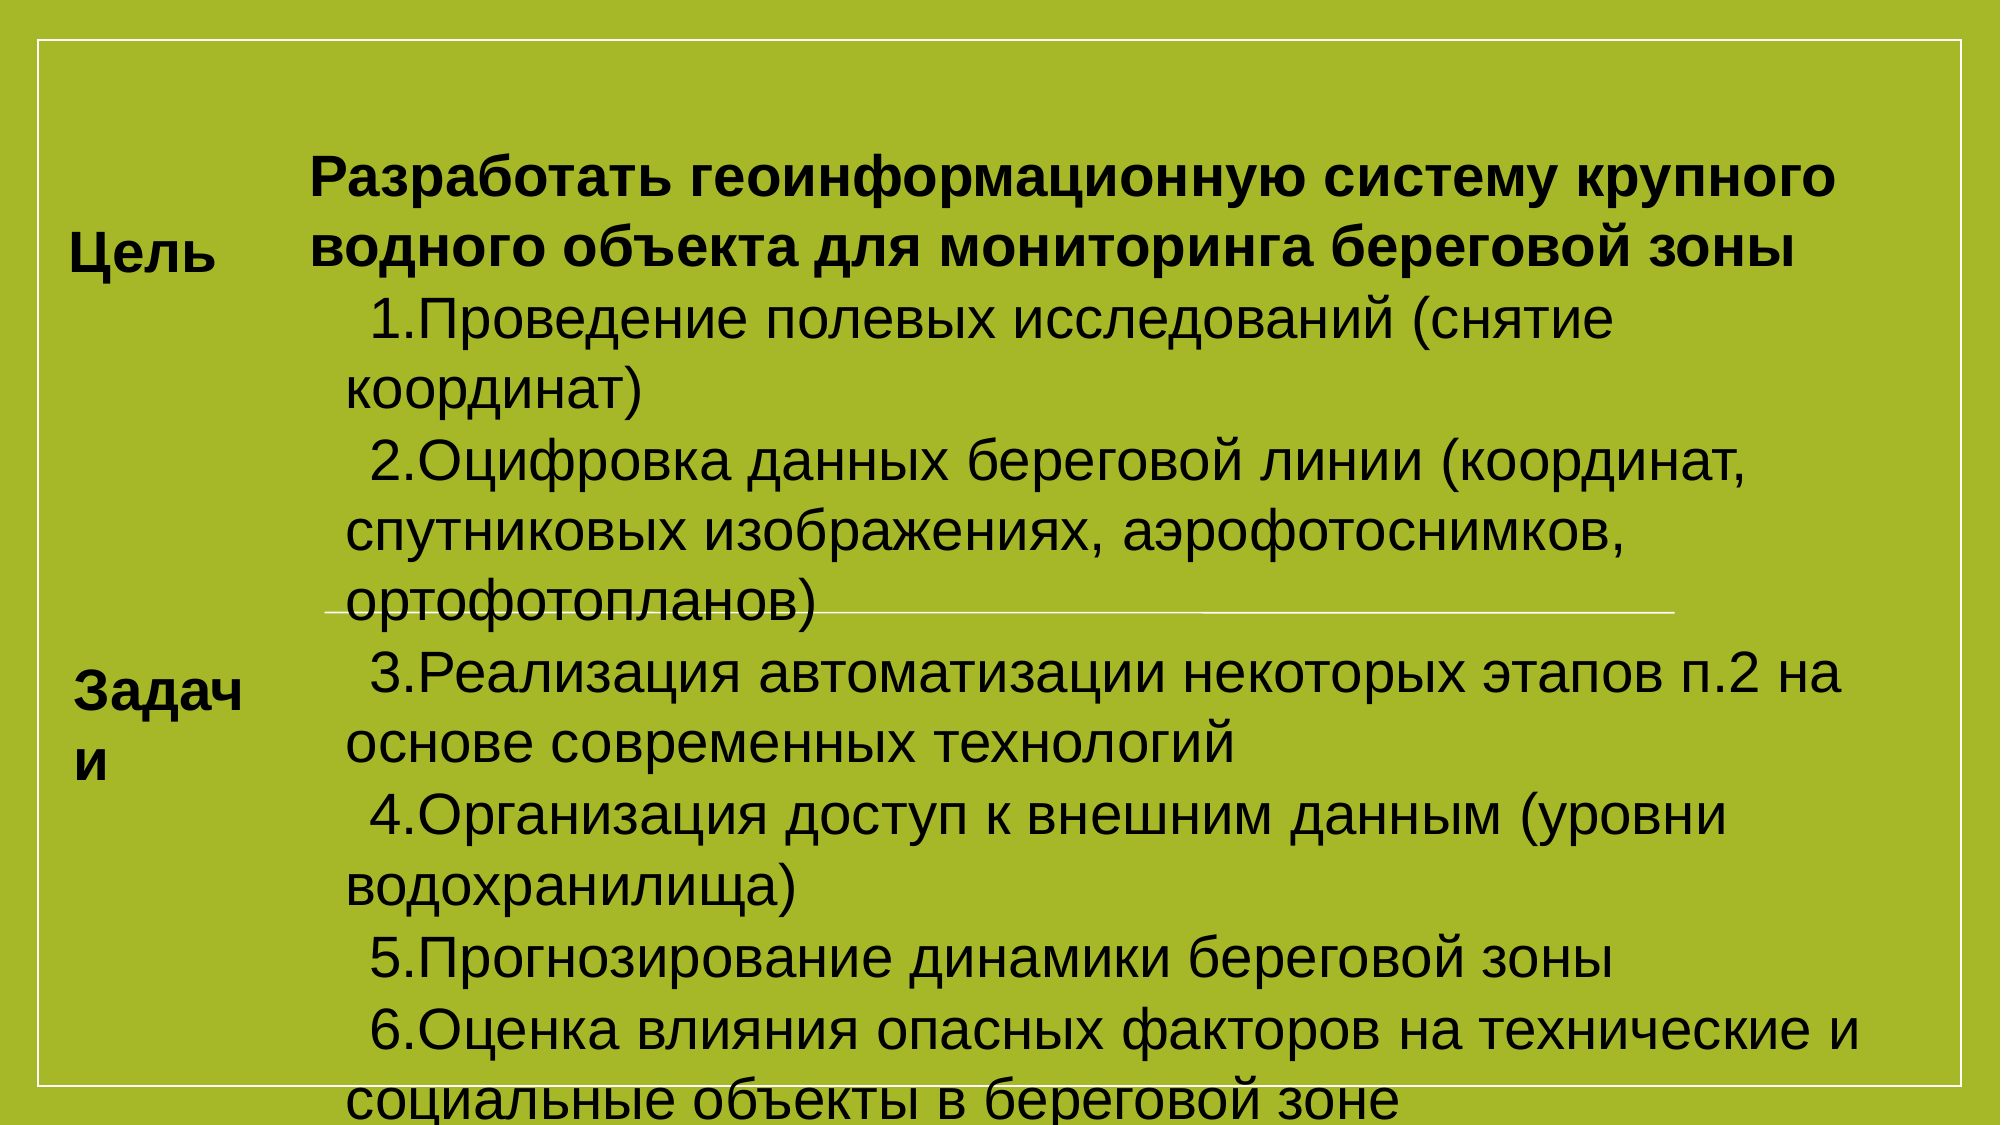

Разработать геоинформационную систему крупного водного объекта для мониторинга береговой зоны
Проведение полевых исследований (снятие координат)
Оцифровка данных береговой линии (координат, спутниковых изображениях, аэрофотоснимков, ортофотопланов)
Реализация автоматизации некоторых этапов п.2 на основе современных технологий
Организация доступ к внешним данным (уровни водохранилища)
Прогнозирование динамики береговой зоны
Оценка влияния опасных факторов на технические и социальные объекты в береговой зоне
Цель
Задачи